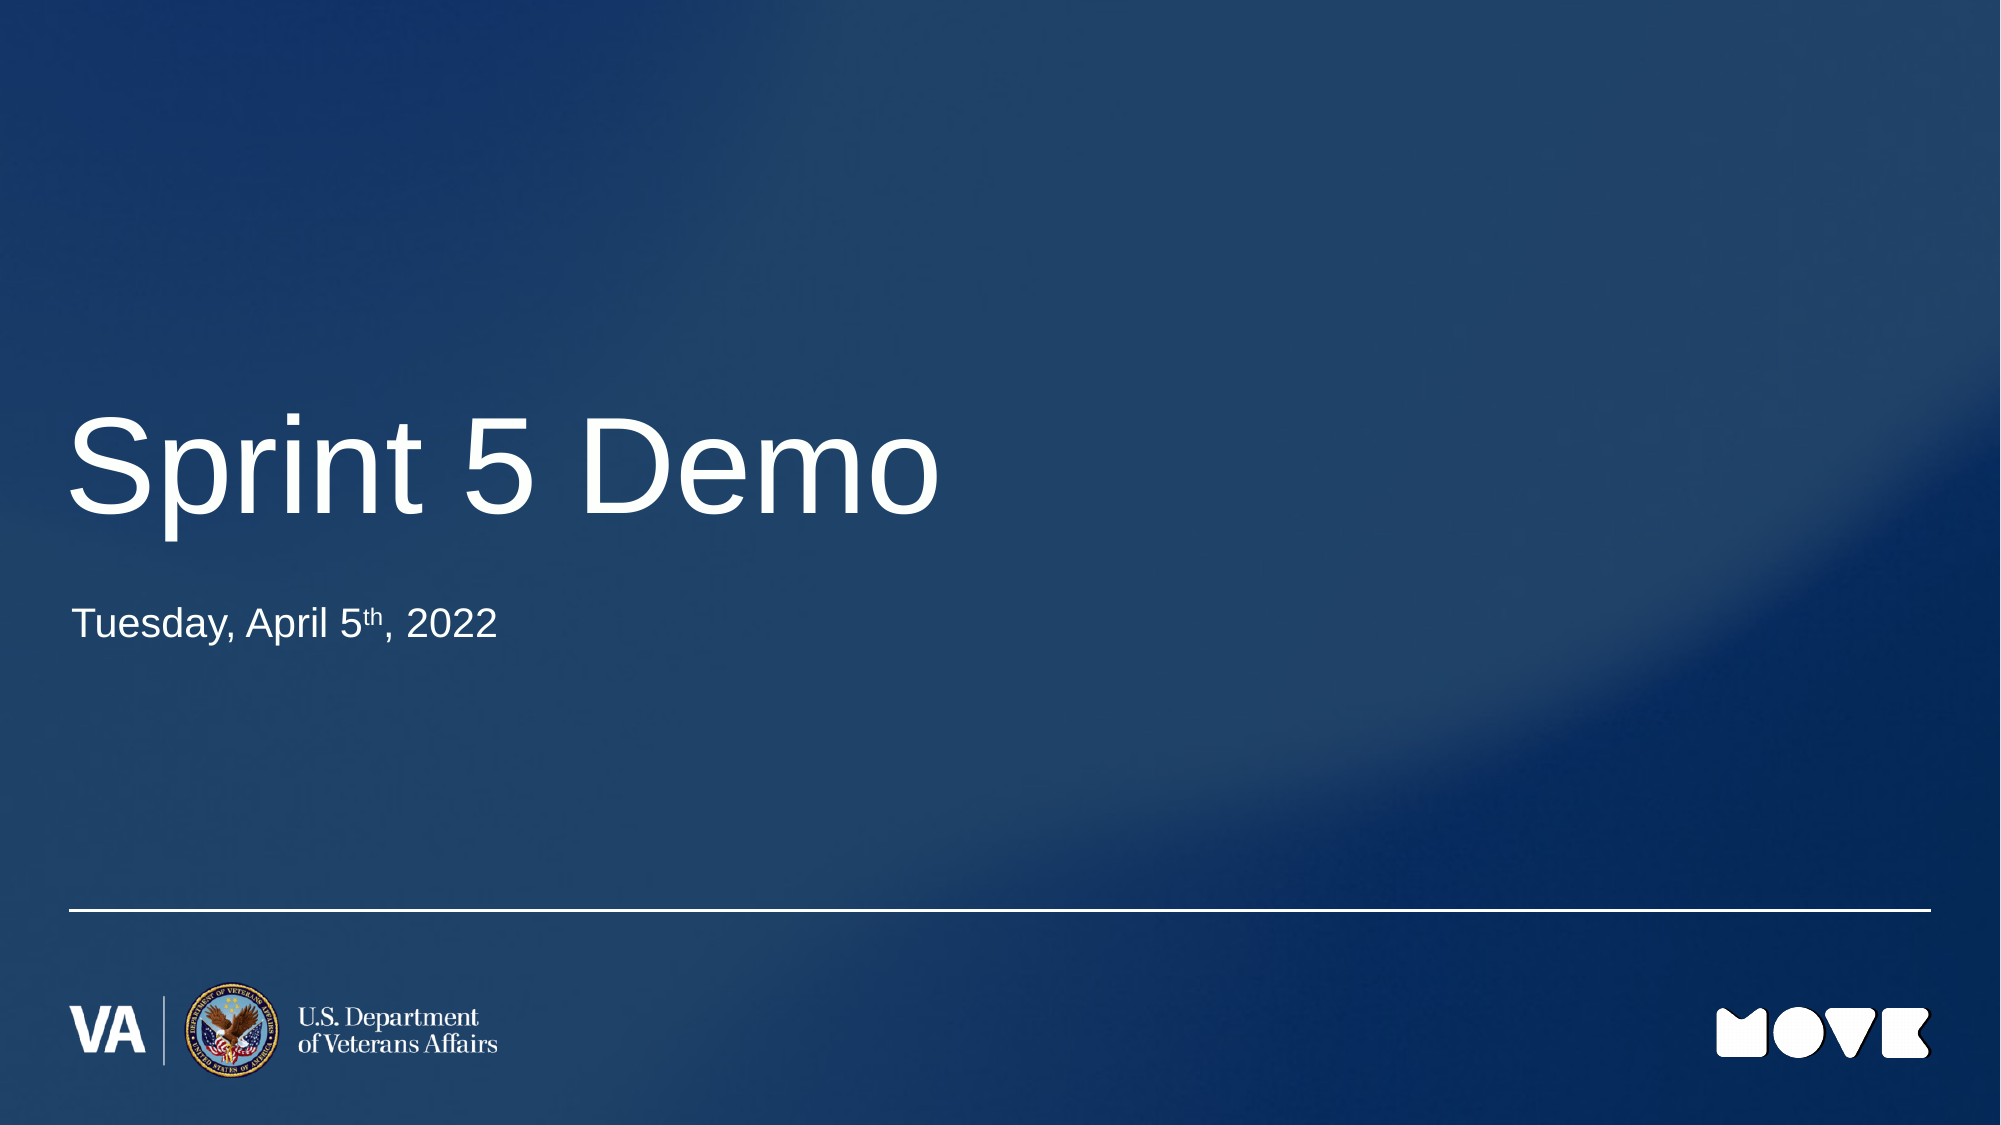

# Sprint 5 Demo
Tuesday, April 5th, 2022